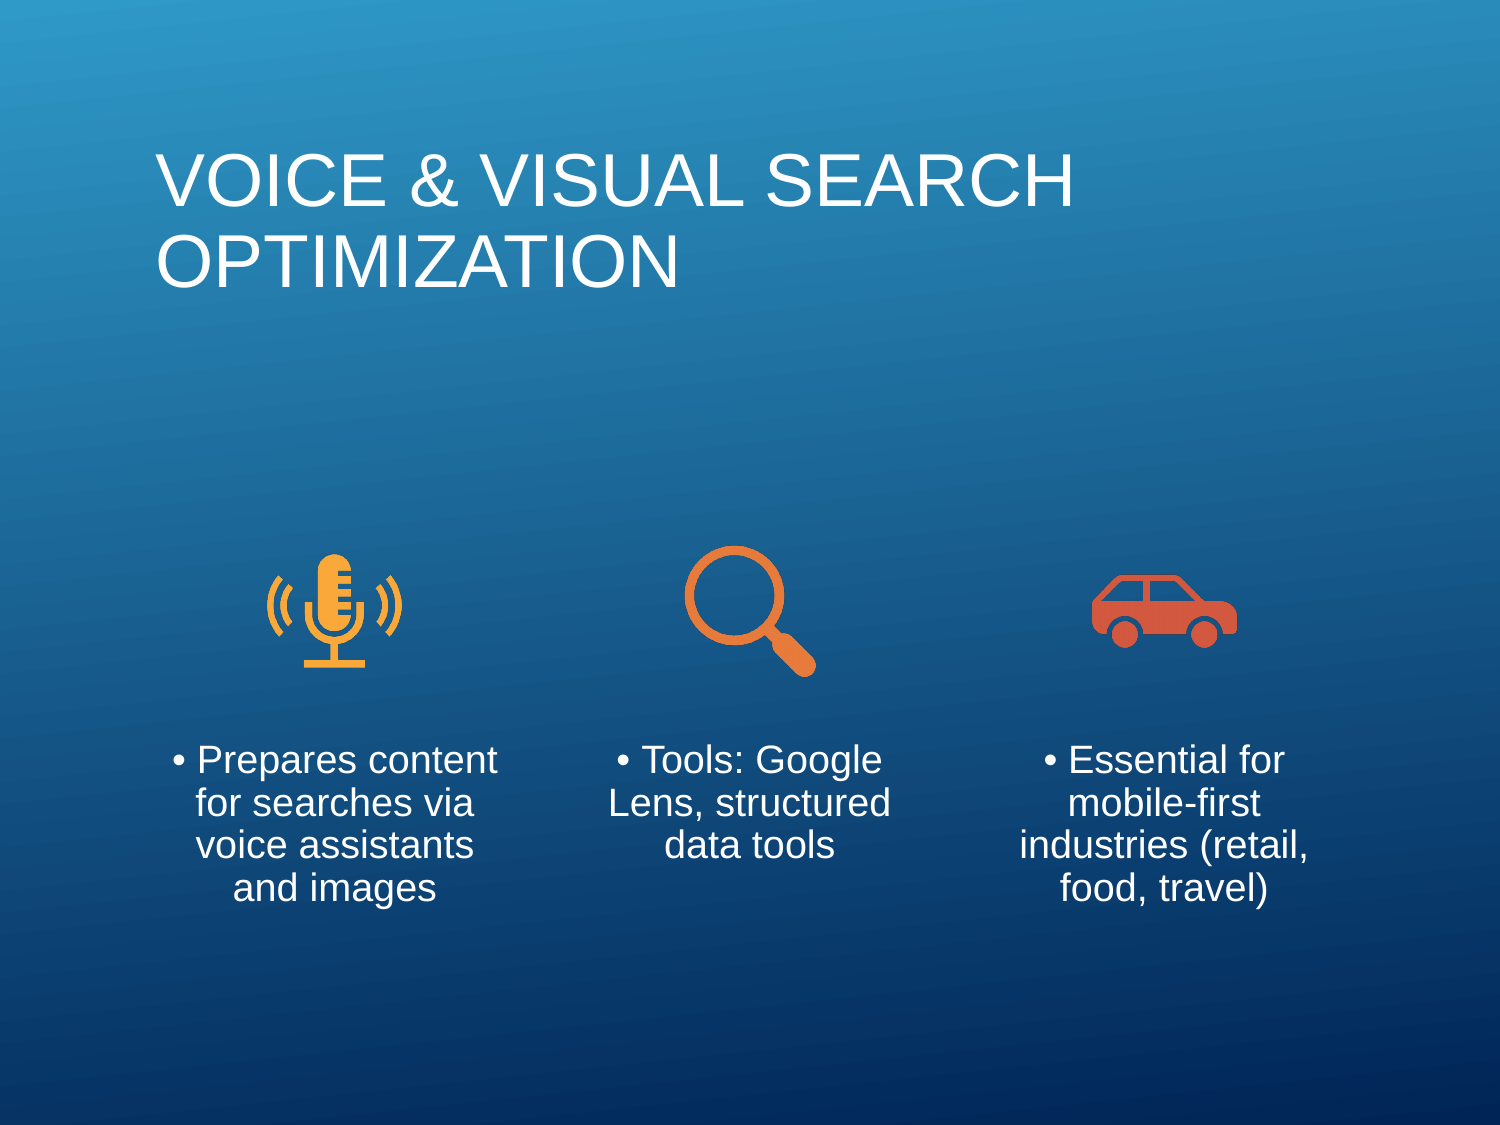

# Voice & Visual Search Optimization
• Prepares content for searches via voice assistants and images
• Tools: Google Lens, structured data tools
• Essential for mobile-first industries (retail, food, travel)